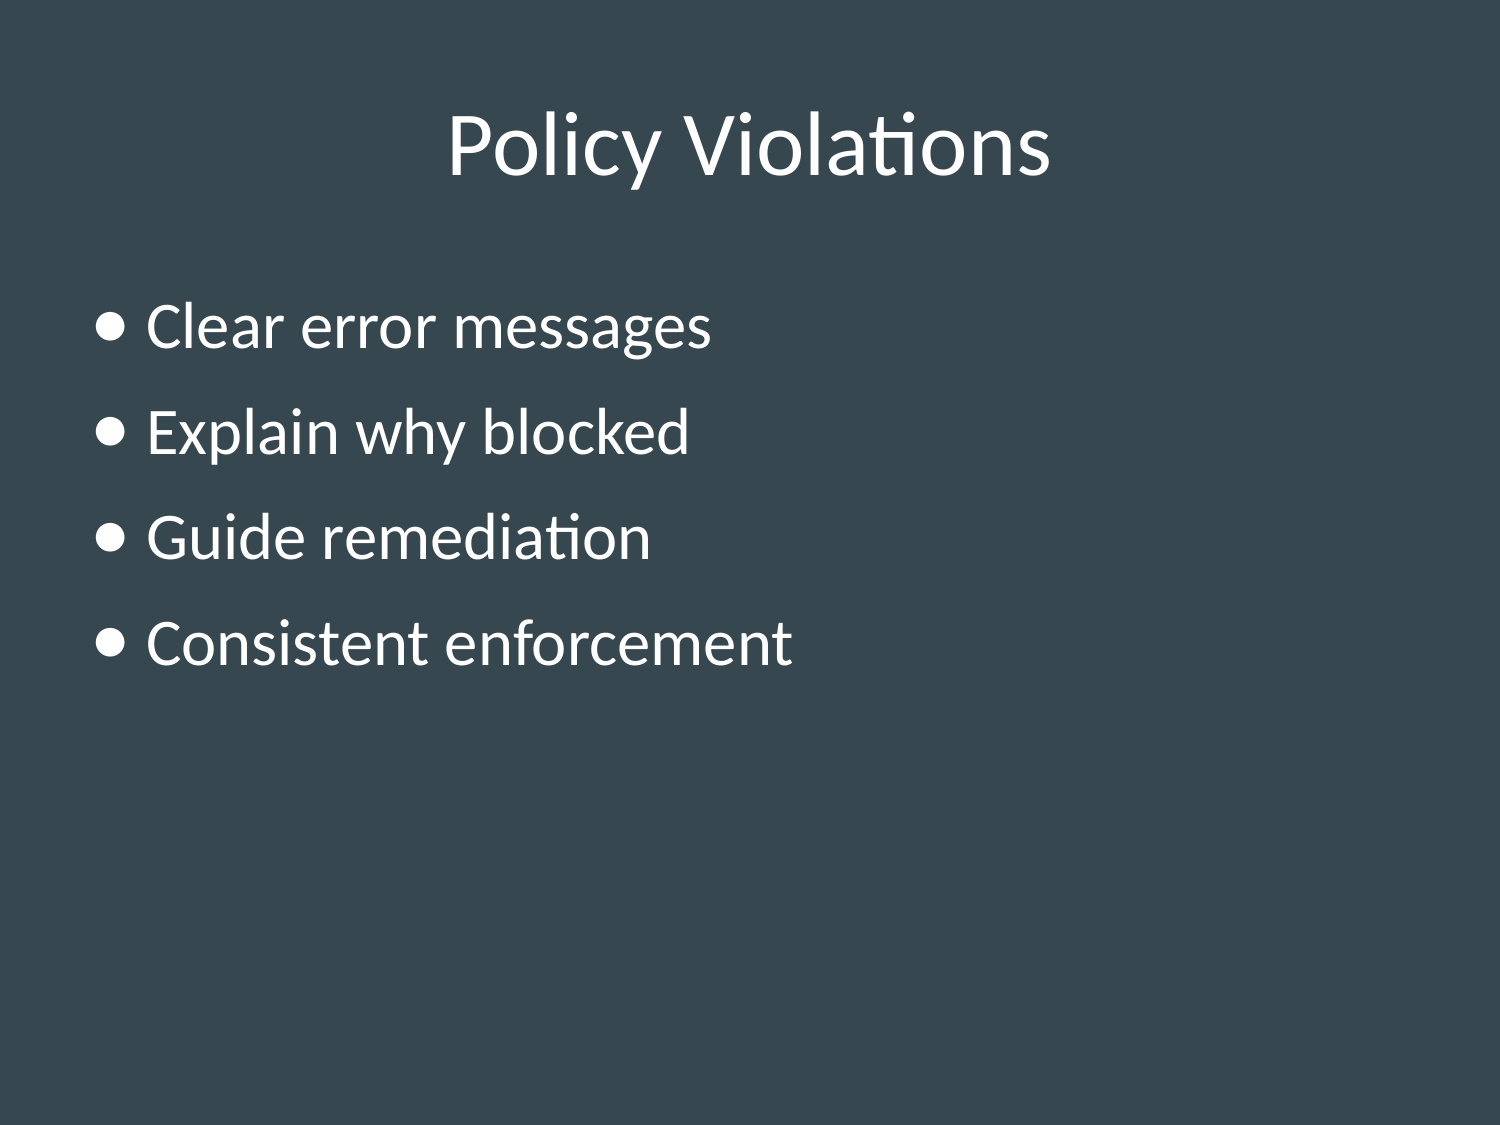

# Policy Violations
Clear error messages
Explain why blocked
Guide remediation
Consistent enforcement